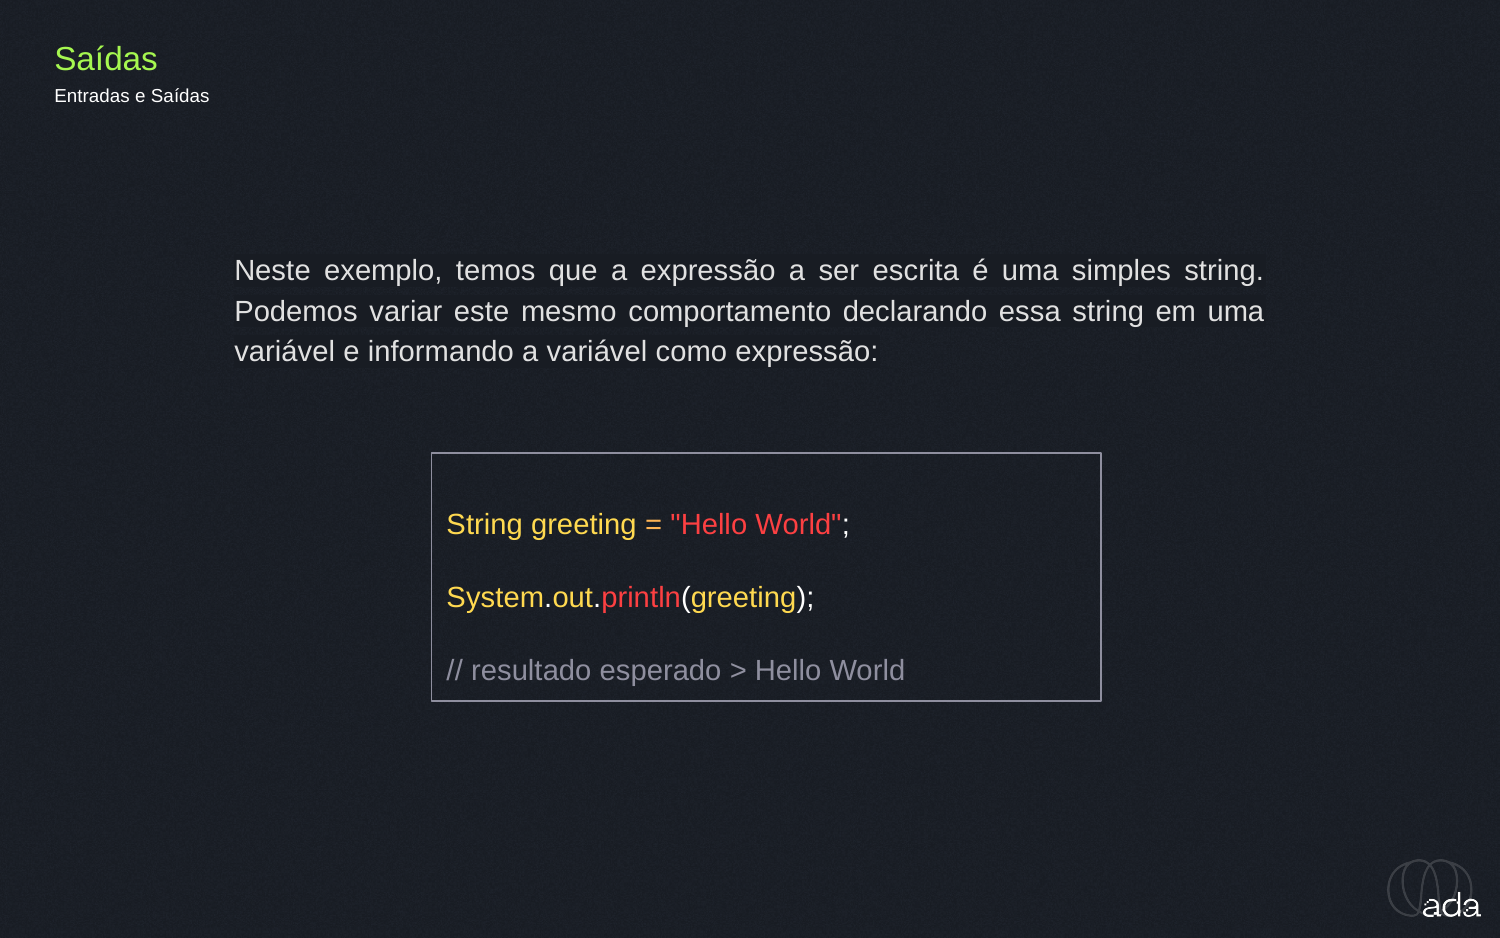

Saídas
Entradas e Saídas
Neste exemplo, temos que a expressão a ser escrita é uma simples string. Podemos variar este mesmo comportamento declarando essa string em uma variável e informando a variável como expressão:

String greeting = "Hello World";
System.out.println(greeting);
// resultado esperado > Hello World